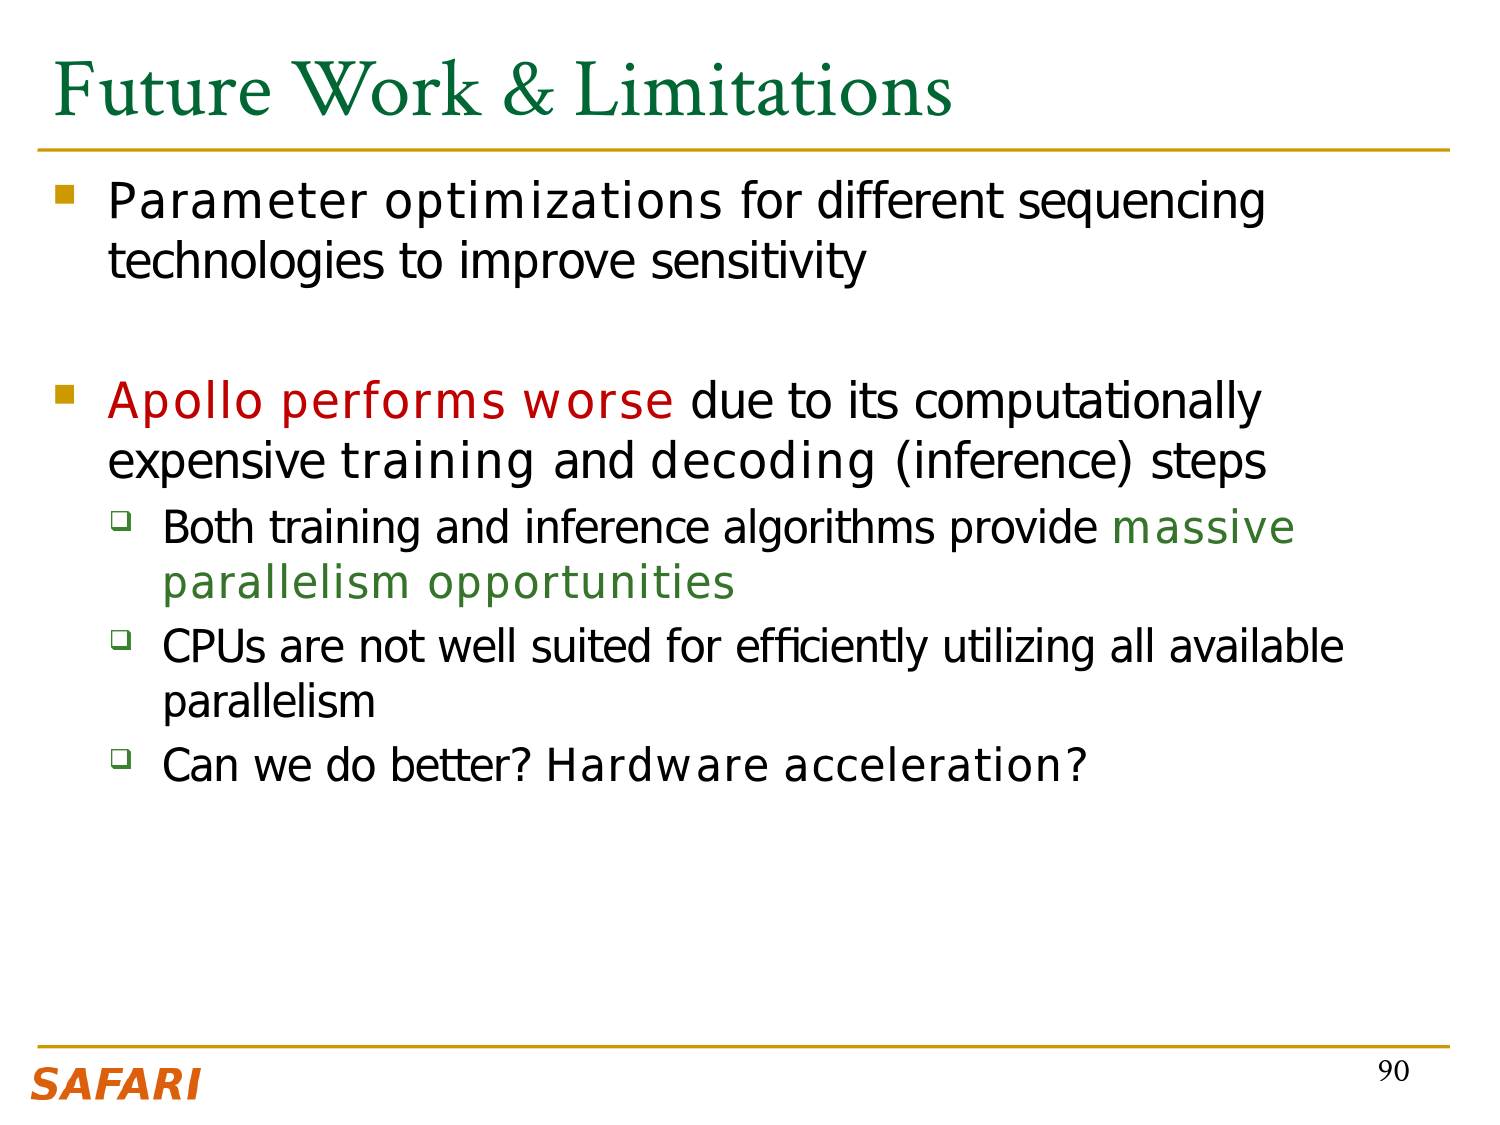

# Future Work & Limitations
Parameter optimizations for different sequencing technologies to improve sensitivity

Apollo performs worse due to its computationally expensive training and decoding (inference) steps
Both training and inference algorithms provide massive parallelism opportunities
CPUs are not well suited for efficiently utilizing all available parallelism
Can we do better? Hardware acceleration?
90